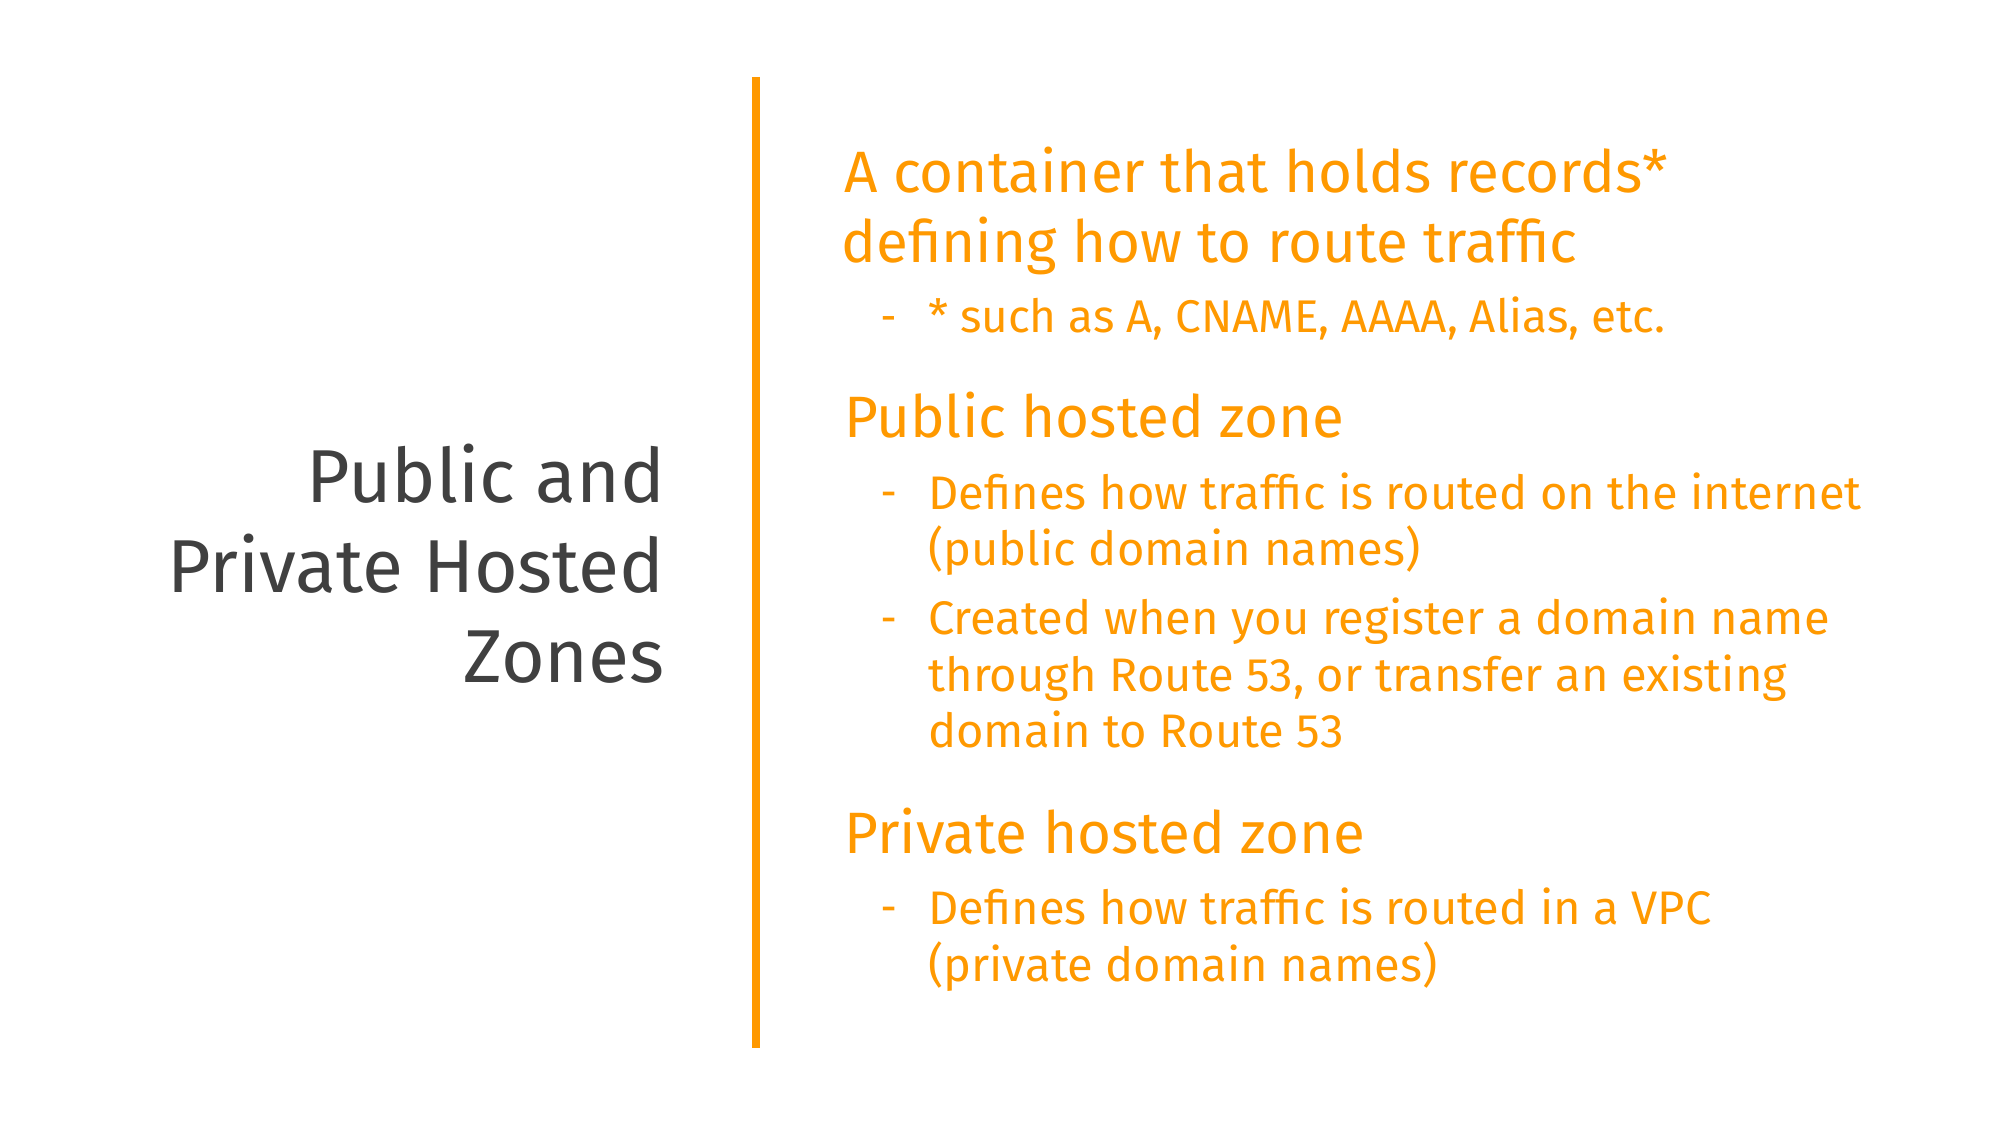

Public and Private Hosted Zones
A container that holds records* defining how to route traffic
* such as A, CNAME, AAAA, Alias, etc.
Public hosted zone
Defines how traffic is routed on the internet (public domain names)
Created when you register a domain name through Route 53, or transfer an existing domain to Route 53
Private hosted zone
Defines how traffic is routed in a VPC (private domain names)